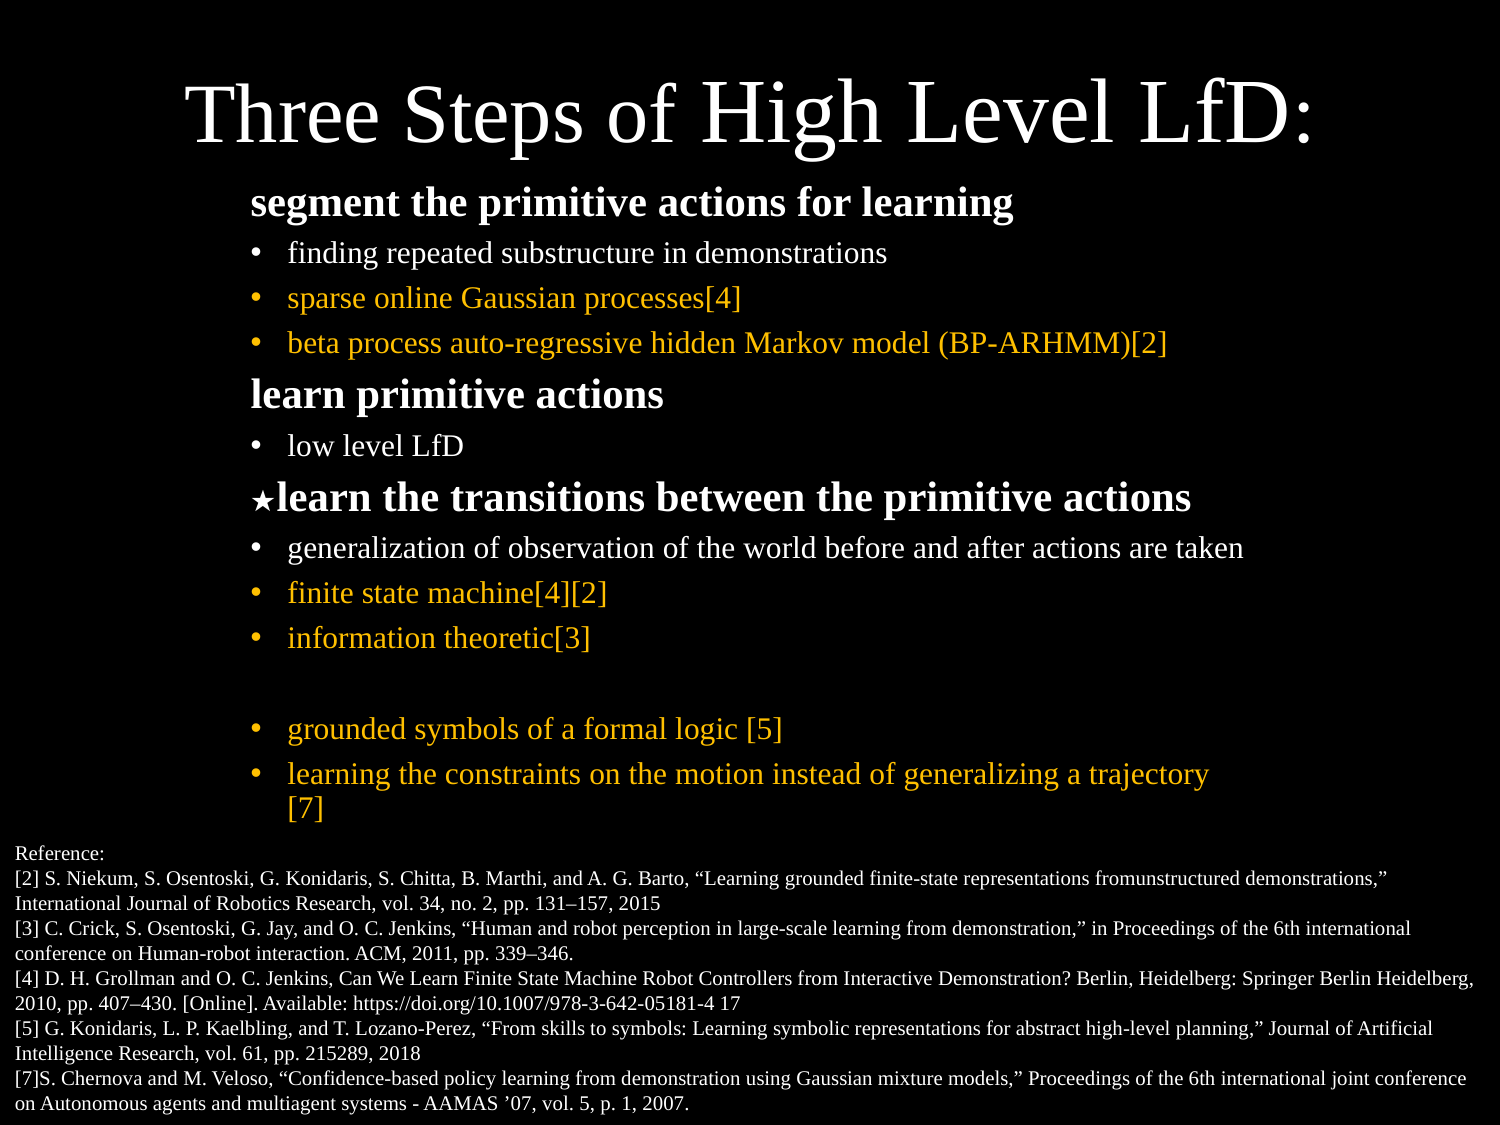

# Three Steps of High Level LfD:
segment the primitive actions for learning
finding repeated substructure in demonstrations
sparse online Gaussian processes[4]
beta process auto-regressive hidden Markov model (BP-ARHMM)[2]
learn primitive actions
low level LfD
★learn the transitions between the primitive actions
generalization of observation of the world before and after actions are taken
finite state machine[4][2]
information theoretic[3]

grounded symbols of a formal logic [5]
learning the constraints on the motion instead of generalizing a trajectory [7]
Reference:
[2] S. Niekum, S. Osentoski, G. Konidaris, S. Chitta, B. Marthi, and A. G. Barto, “Learning grounded finite-state representations fromunstructured demonstrations,” International Journal of Robotics Research, vol. 34, no. 2, pp. 131–157, 2015
[3] C. Crick, S. Osentoski, G. Jay, and O. C. Jenkins, “Human and robot perception in large-scale learning from demonstration,” in Proceedings of the 6th international conference on Human-robot interaction. ACM, 2011, pp. 339–346.
[4] D. H. Grollman and O. C. Jenkins, Can We Learn Finite State Machine Robot Controllers from Interactive Demonstration? Berlin, Heidelberg: Springer Berlin Heidelberg, 2010, pp. 407–430. [Online]. Available: https://doi.org/10.1007/978-3-642-05181-4 17
[5] G. Konidaris, L. P. Kaelbling, and T. Lozano-Perez, “From skills to symbols: Learning symbolic representations for abstract high-level planning,” Journal of Artificial Intelligence Research, vol. 61, pp. 215289, 2018
[7]S. Chernova and M. Veloso, “Confidence-based policy learning from demonstration using Gaussian mixture models,” Proceedings of the 6th international joint conference on Autonomous agents and multiagent systems - AAMAS ’07, vol. 5, p. 1, 2007.